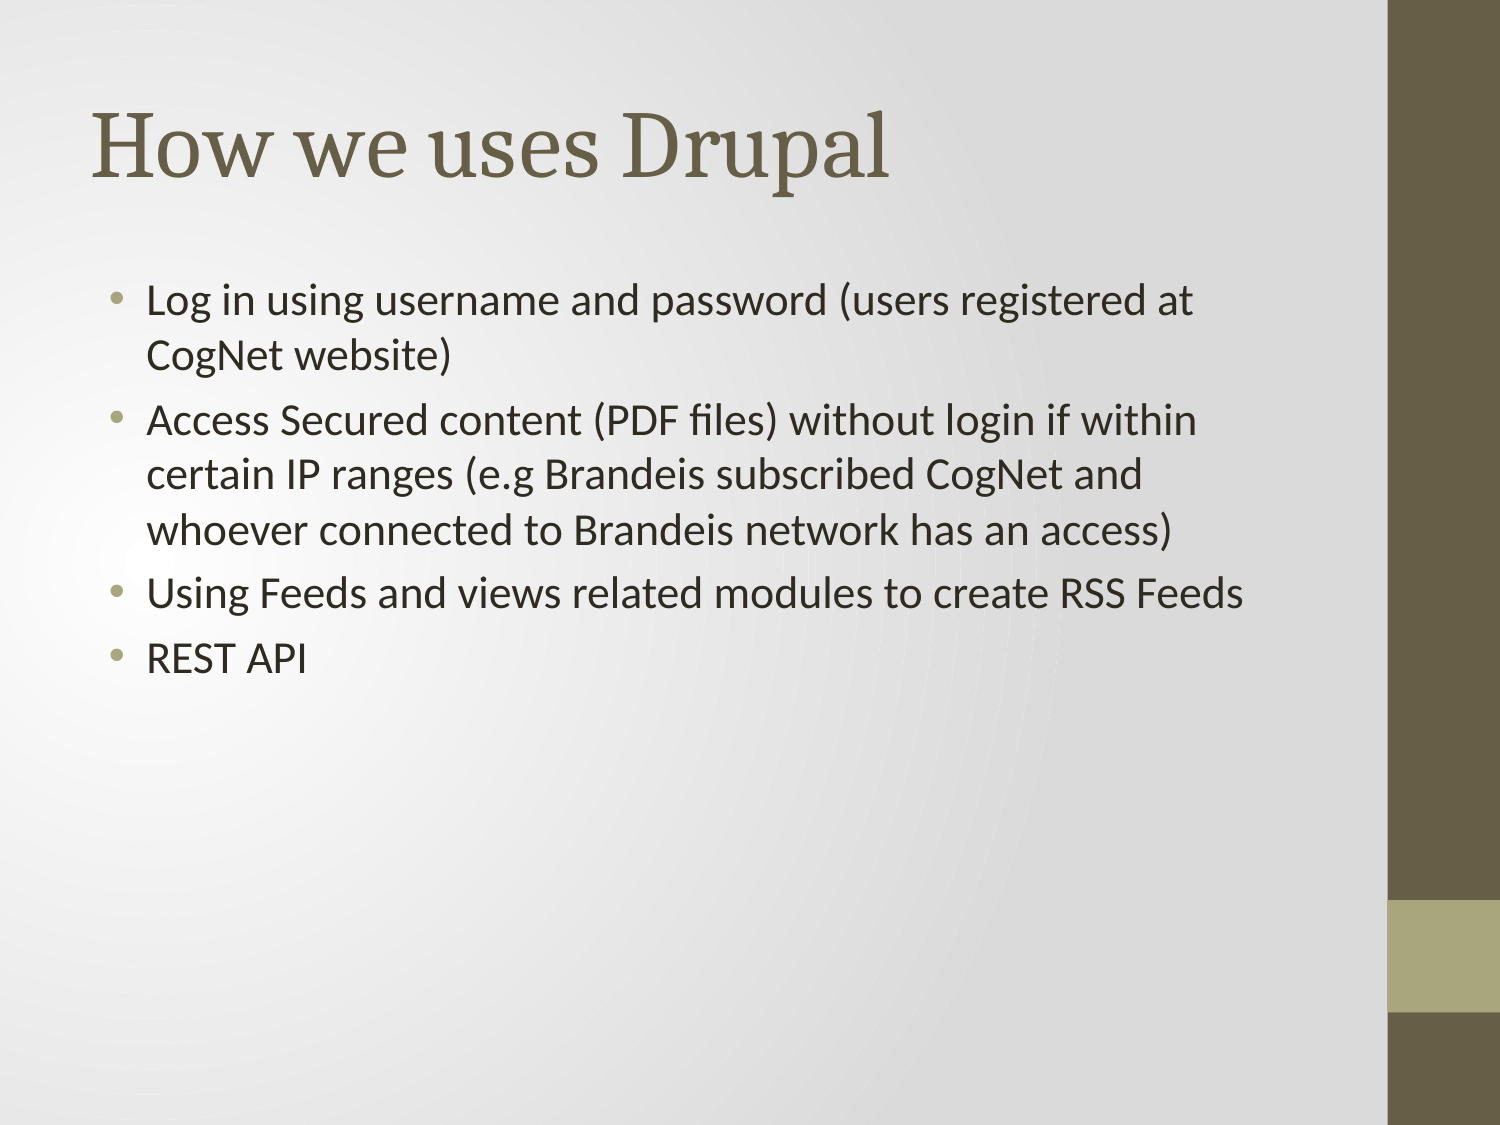

# How we uses Drupal
Log in using username and password (users registered at CogNet website)
Access Secured content (PDF files) without login if within certain IP ranges (e.g Brandeis subscribed CogNet and whoever connected to Brandeis network has an access)
Using Feeds and views related modules to create RSS Feeds
REST API